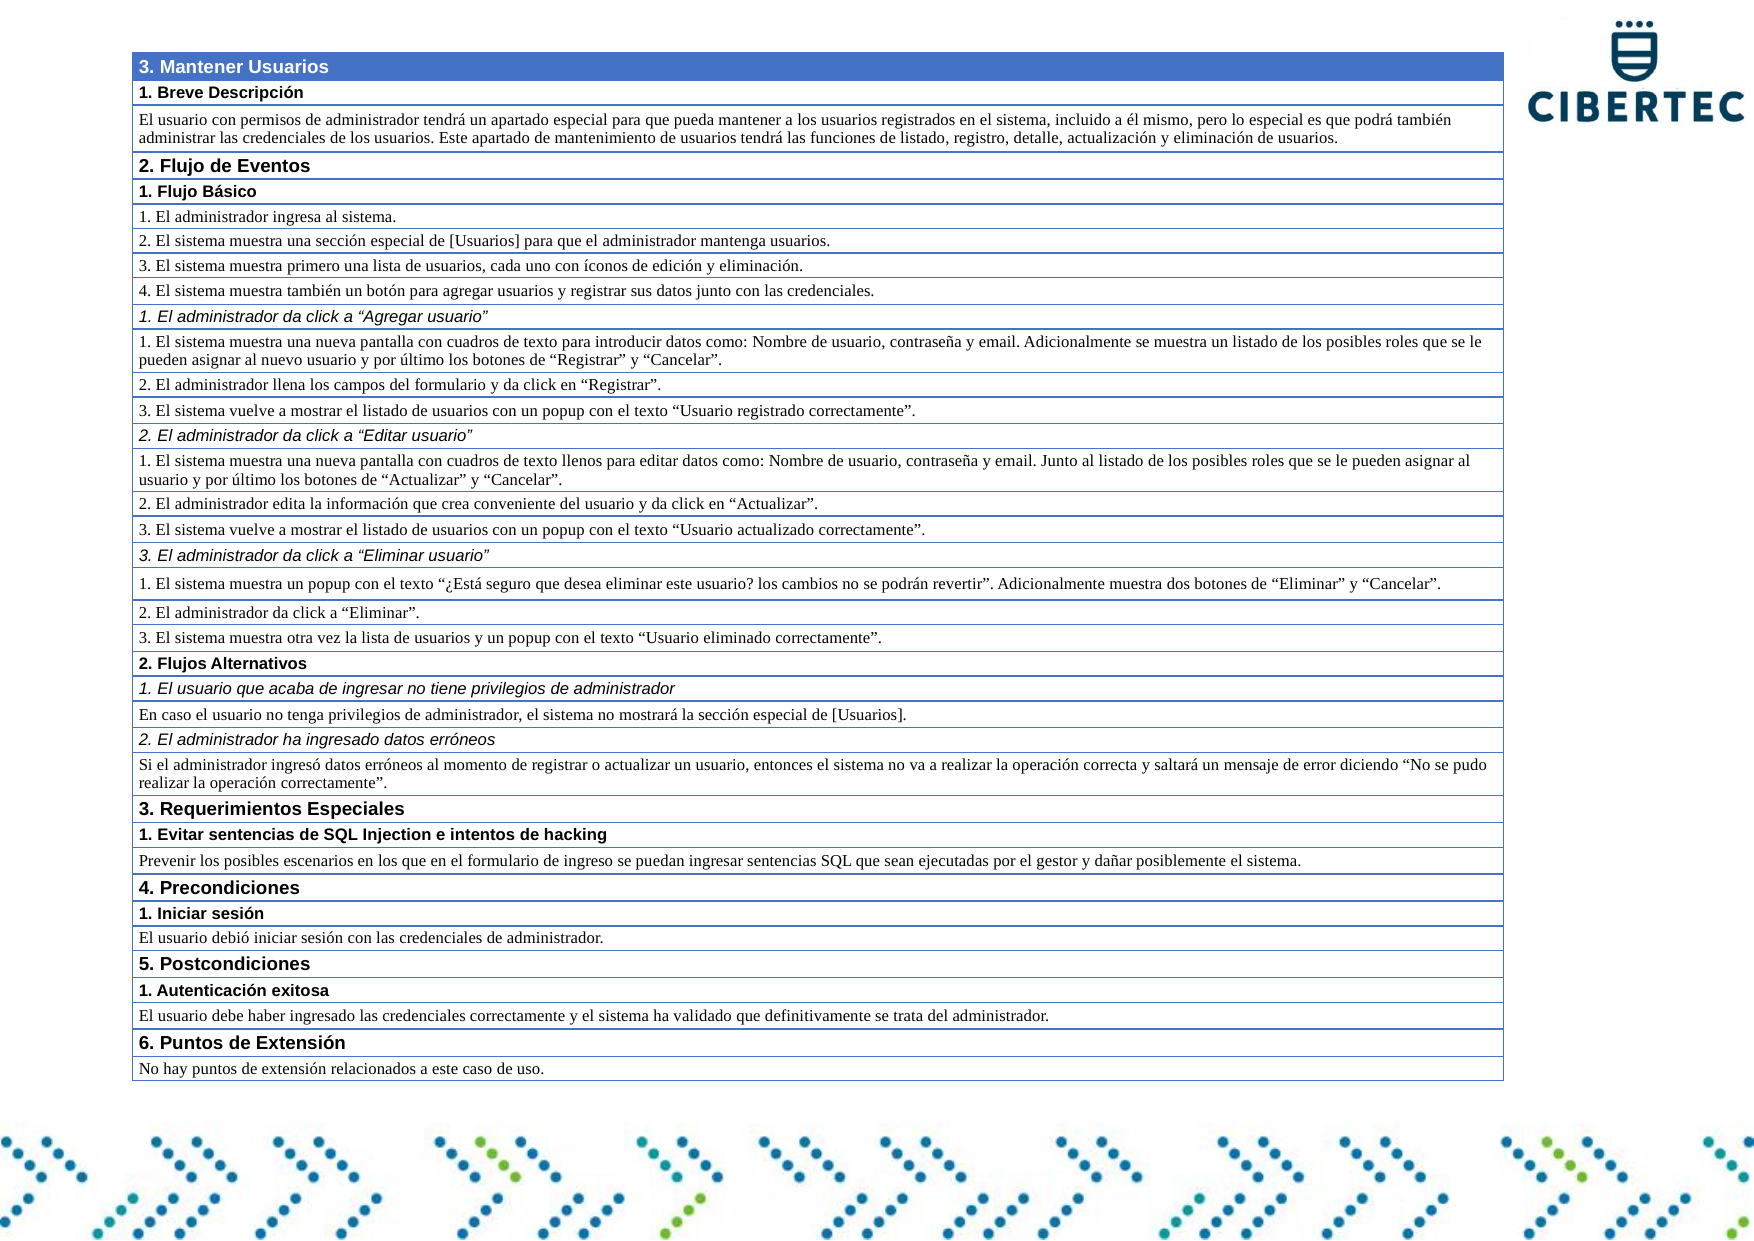

| 3. Mantener Usuarios |
| --- |
| 1. Breve Descripción |
| El usuario con permisos de administrador tendrá un apartado especial para que pueda mantener a los usuarios registrados en el sistema, incluido a él mismo, pero lo especial es que podrá también administrar las credenciales de los usuarios. Este apartado de mantenimiento de usuarios tendrá las funciones de listado, registro, detalle, actualización y eliminación de usuarios. |
| 2. Flujo de Eventos |
| 1. Flujo Básico |
| 1. El administrador ingresa al sistema. |
| 2. El sistema muestra una sección especial de [Usuarios] para que el administrador mantenga usuarios. |
| 3. El sistema muestra primero una lista de usuarios, cada uno con íconos de edición y eliminación. |
| 4. El sistema muestra también un botón para agregar usuarios y registrar sus datos junto con las credenciales. |
| 1. El administrador da click a “Agregar usuario” |
| 1. El sistema muestra una nueva pantalla con cuadros de texto para introducir datos como: Nombre de usuario, contraseña y email. Adicionalmente se muestra un listado de los posibles roles que se le pueden asignar al nuevo usuario y por último los botones de “Registrar” y “Cancelar”. |
| 2. El administrador llena los campos del formulario y da click en “Registrar”. |
| 3. El sistema vuelve a mostrar el listado de usuarios con un popup con el texto “Usuario registrado correctamente”. |
| 2. El administrador da click a “Editar usuario” |
| 1. El sistema muestra una nueva pantalla con cuadros de texto llenos para editar datos como: Nombre de usuario, contraseña y email. Junto al listado de los posibles roles que se le pueden asignar al usuario y por último los botones de “Actualizar” y “Cancelar”. |
| 2. El administrador edita la información que crea conveniente del usuario y da click en “Actualizar”. |
| 3. El sistema vuelve a mostrar el listado de usuarios con un popup con el texto “Usuario actualizado correctamente”. |
| 3. El administrador da click a “Eliminar usuario” |
| 1. El sistema muestra un popup con el texto “¿Está seguro que desea eliminar este usuario? los cambios no se podrán revertir”. Adicionalmente muestra dos botones de “Eliminar” y “Cancelar”. |
| 2. El administrador da click a “Eliminar”. |
| 3. El sistema muestra otra vez la lista de usuarios y un popup con el texto “Usuario eliminado correctamente”. |
| 2. Flujos Alternativos |
| 1. El usuario que acaba de ingresar no tiene privilegios de administrador |
| En caso el usuario no tenga privilegios de administrador, el sistema no mostrará la sección especial de [Usuarios]. |
| 2. El administrador ha ingresado datos erróneos |
| Si el administrador ingresó datos erróneos al momento de registrar o actualizar un usuario, entonces el sistema no va a realizar la operación correcta y saltará un mensaje de error diciendo “No se pudo realizar la operación correctamente”. |
| 3. Requerimientos Especiales |
| 1. Evitar sentencias de SQL Injection e intentos de hacking |
| Prevenir los posibles escenarios en los que en el formulario de ingreso se puedan ingresar sentencias SQL que sean ejecutadas por el gestor y dañar posiblemente el sistema. |
| 4. Precondiciones |
| 1. Iniciar sesión |
| El usuario debió iniciar sesión con las credenciales de administrador. |
| 5. Postcondiciones |
| 1. Autenticación exitosa |
| El usuario debe haber ingresado las credenciales correctamente y el sistema ha validado que definitivamente se trata del administrador. |
| 6. Puntos de Extensión |
| No hay puntos de extensión relacionados a este caso de uso. |